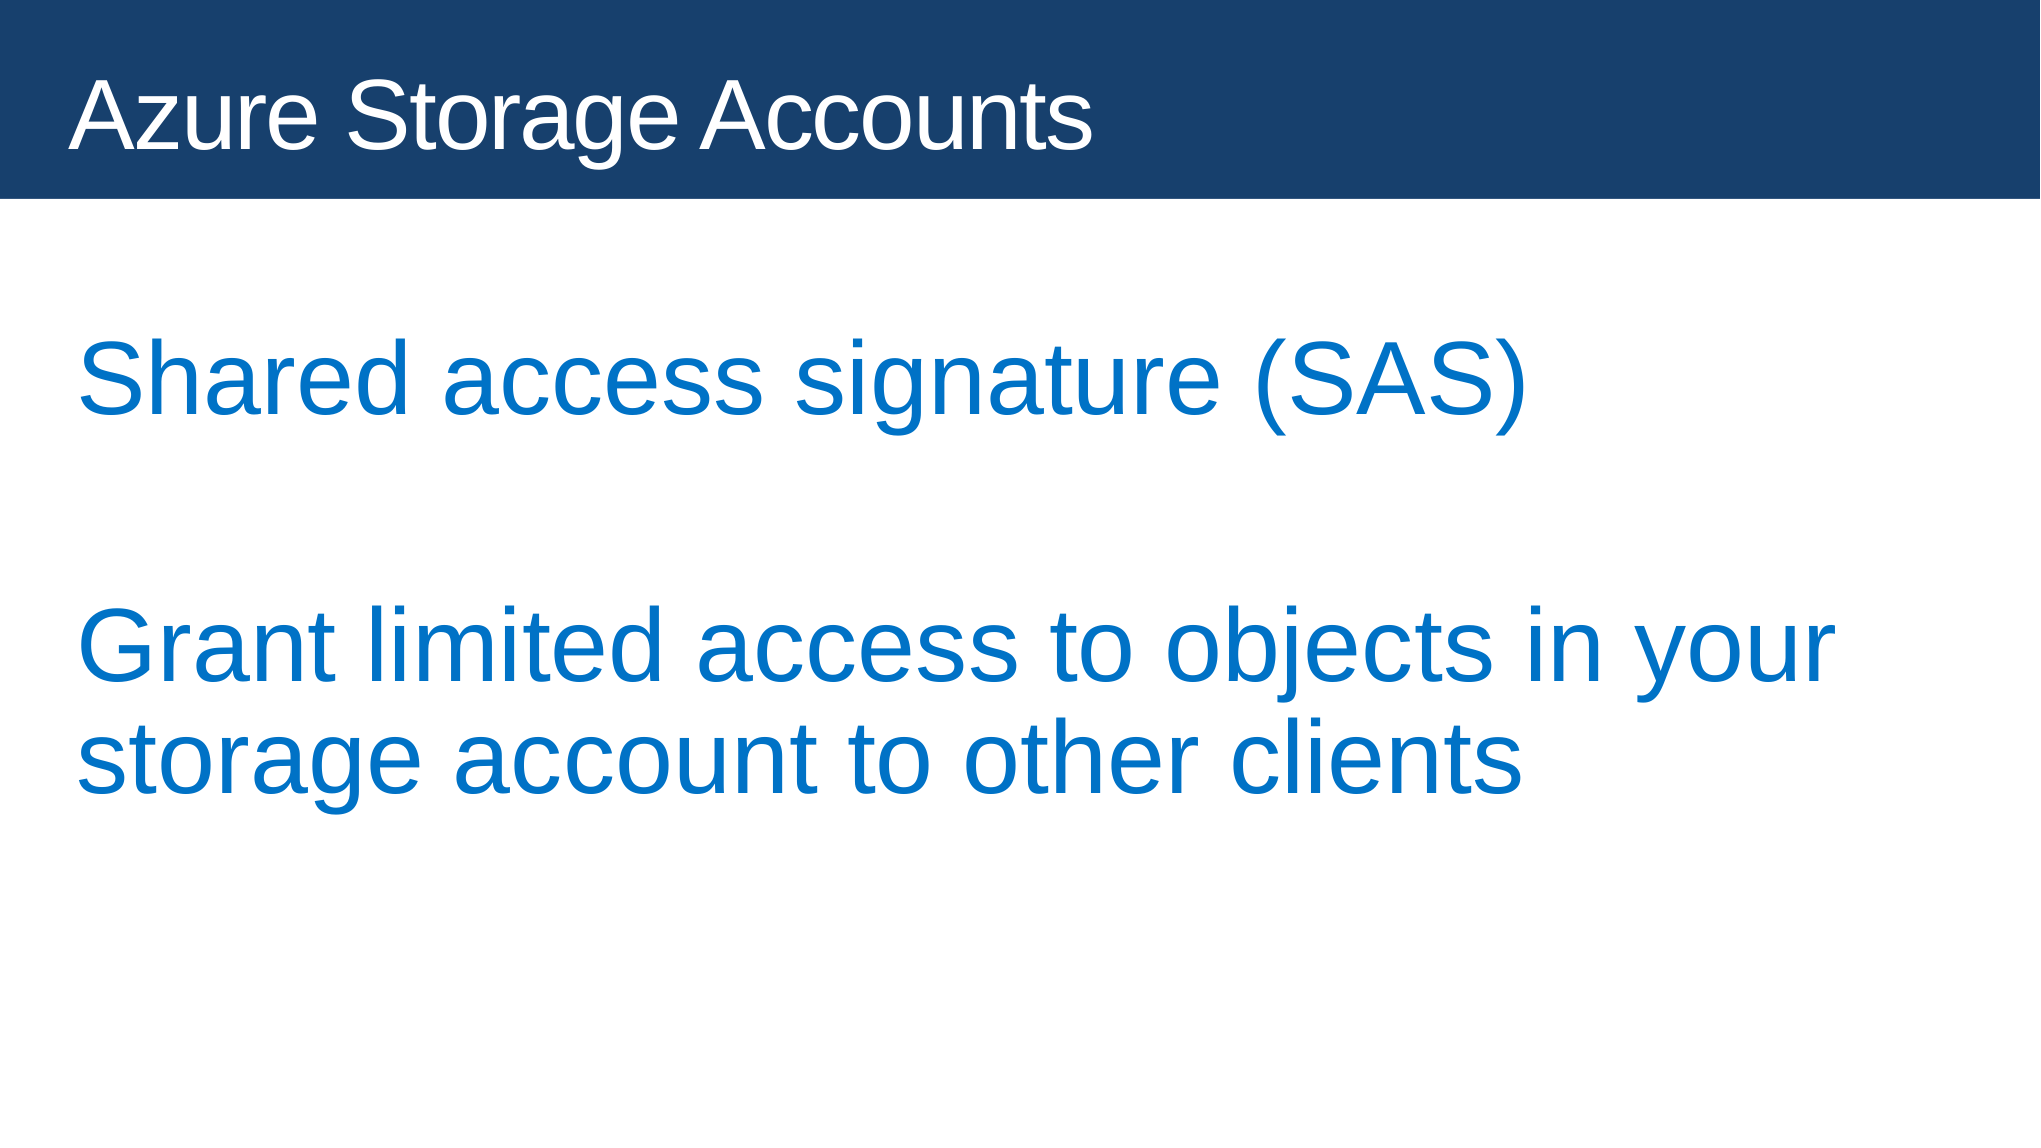

# Azure Storage Accounts
Shared access signature (SAS)

Grant limited access to objects in your storage account to other clients